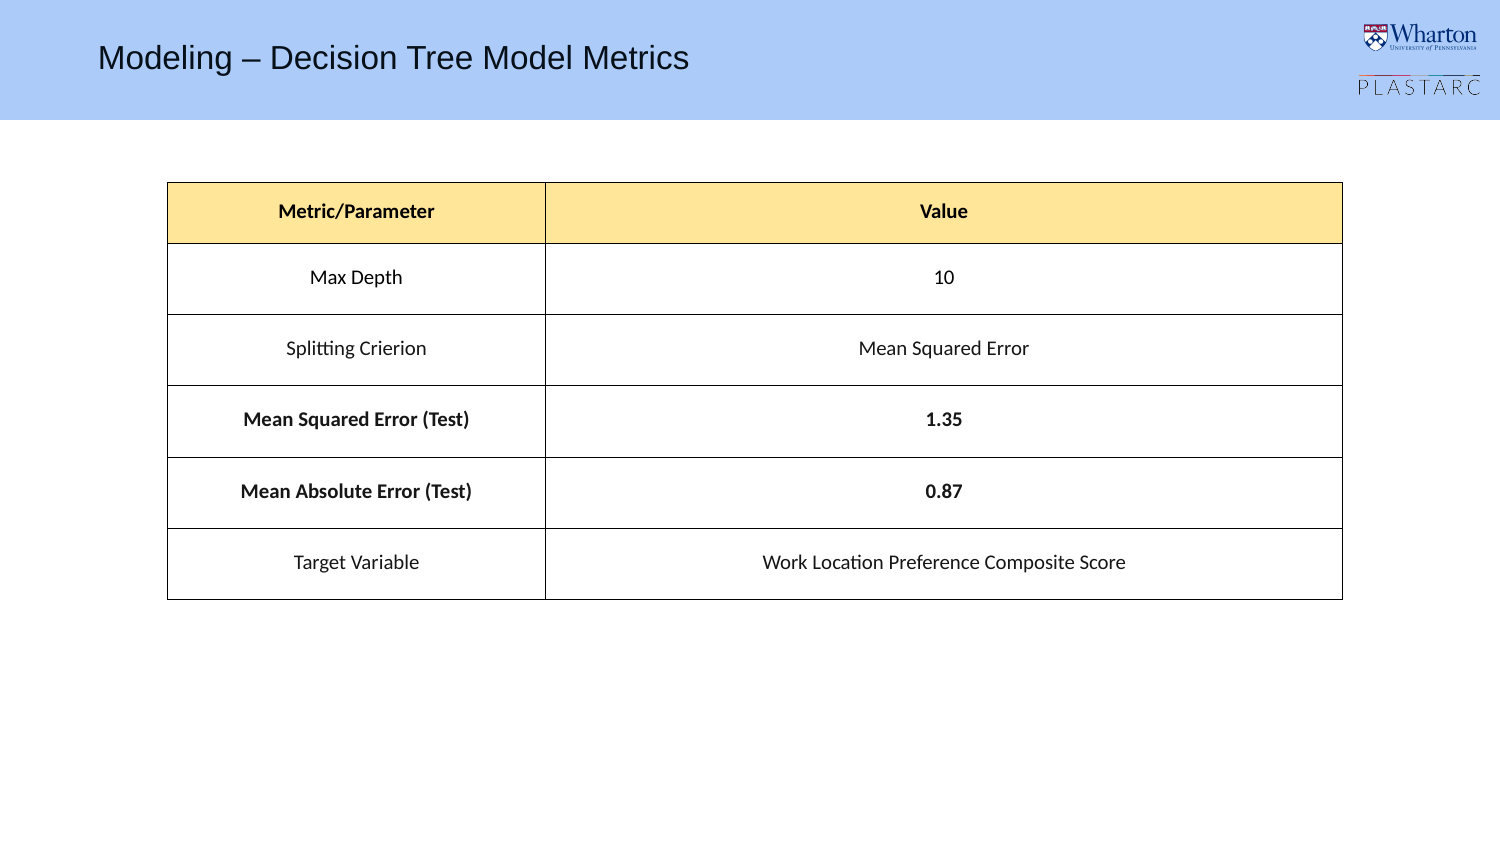

Modeling – Decision Tree Model Metrics
| Metric/Parameter | Value |
| --- | --- |
| Max Depth | 10 |
| Splitting Crierion | Mean Squared Error |
| Mean Squared Error (Test) | 1.35 |
| Mean Absolute Error (Test) | 0.87 |
| Target Variable | Work Location Preference Composite Score |